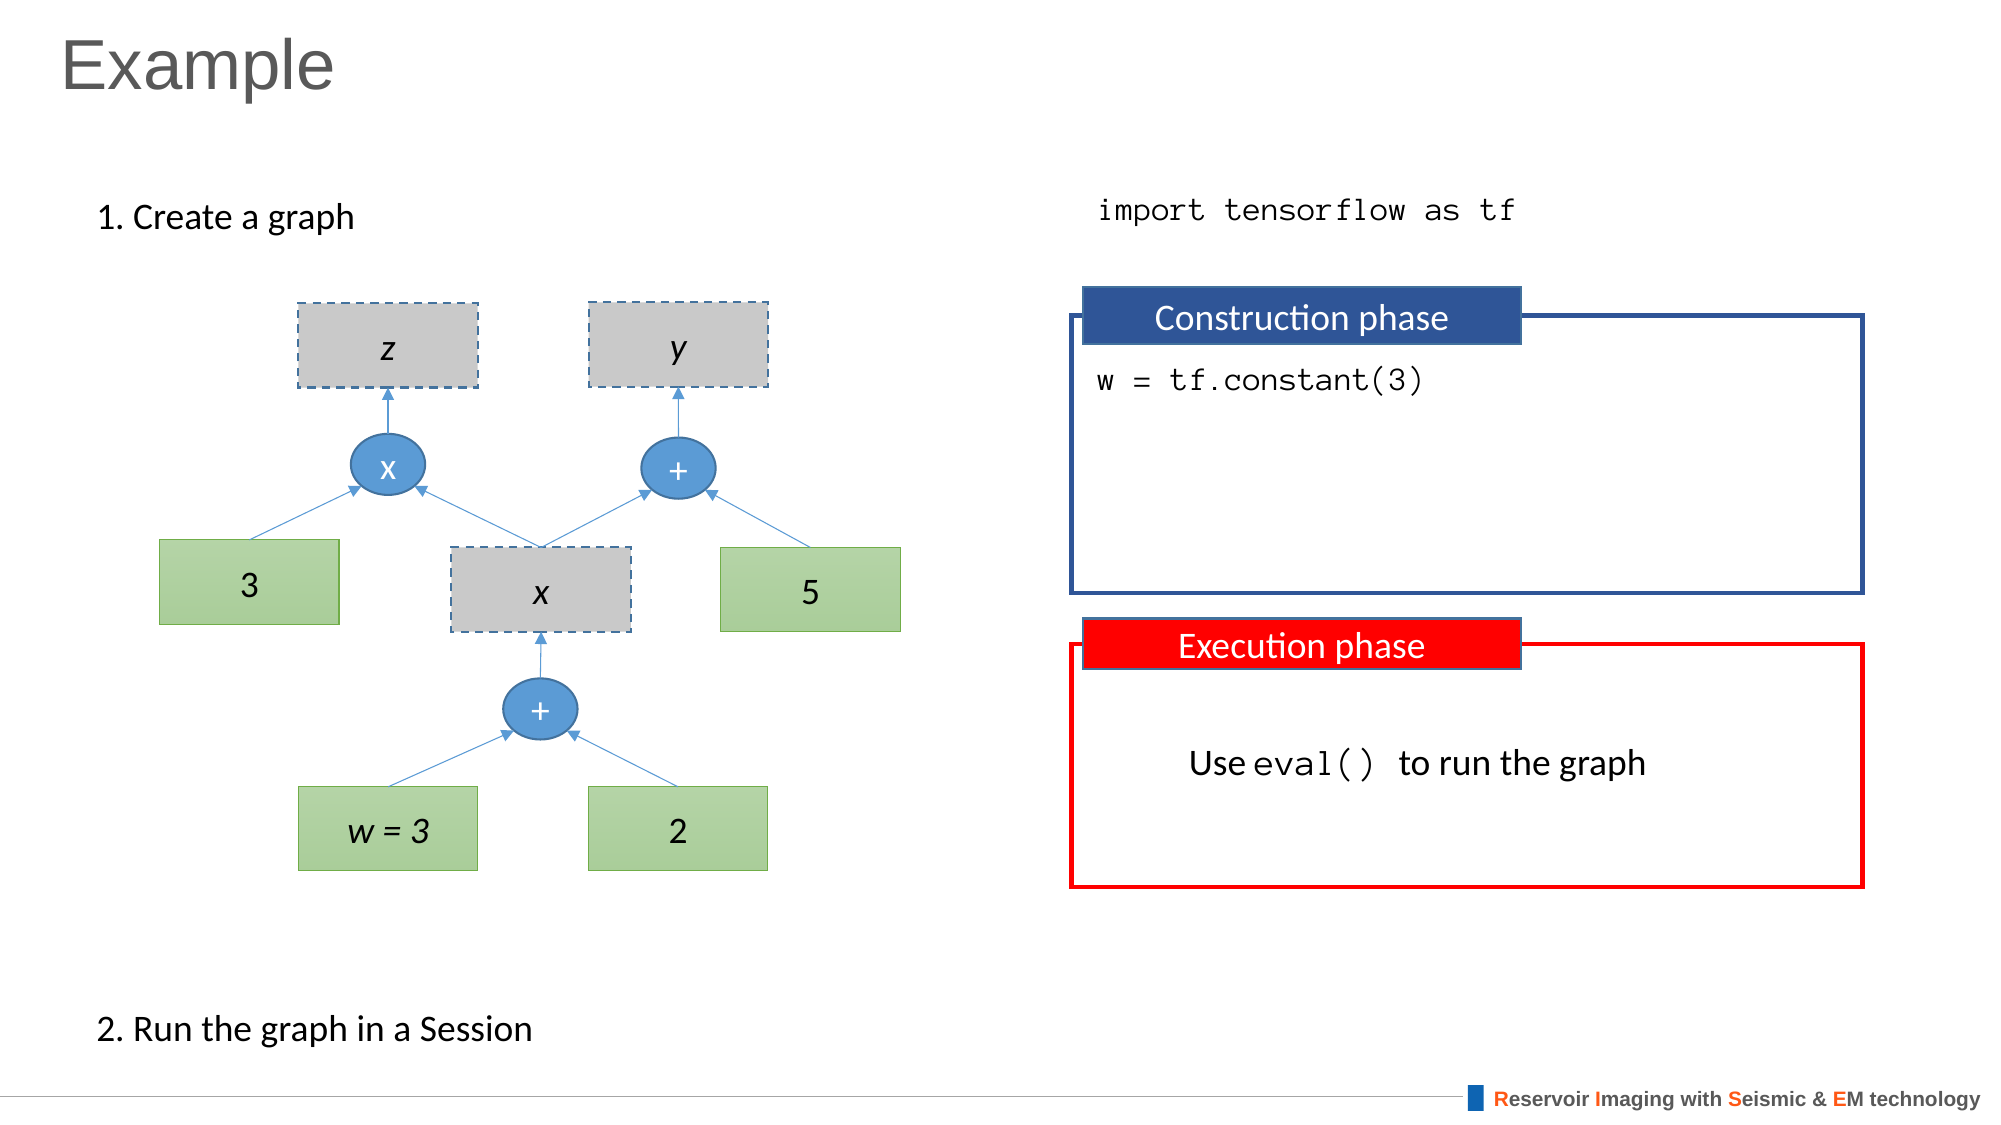

# Example
1. Create a graph
import tensorflow as tf

w = tf.constant(3)
Construction phase
y
z

x
+
3
x
5
Execution phase

+
Use eval() to run the graph
w = 3
2
2. Run the graph in a Session